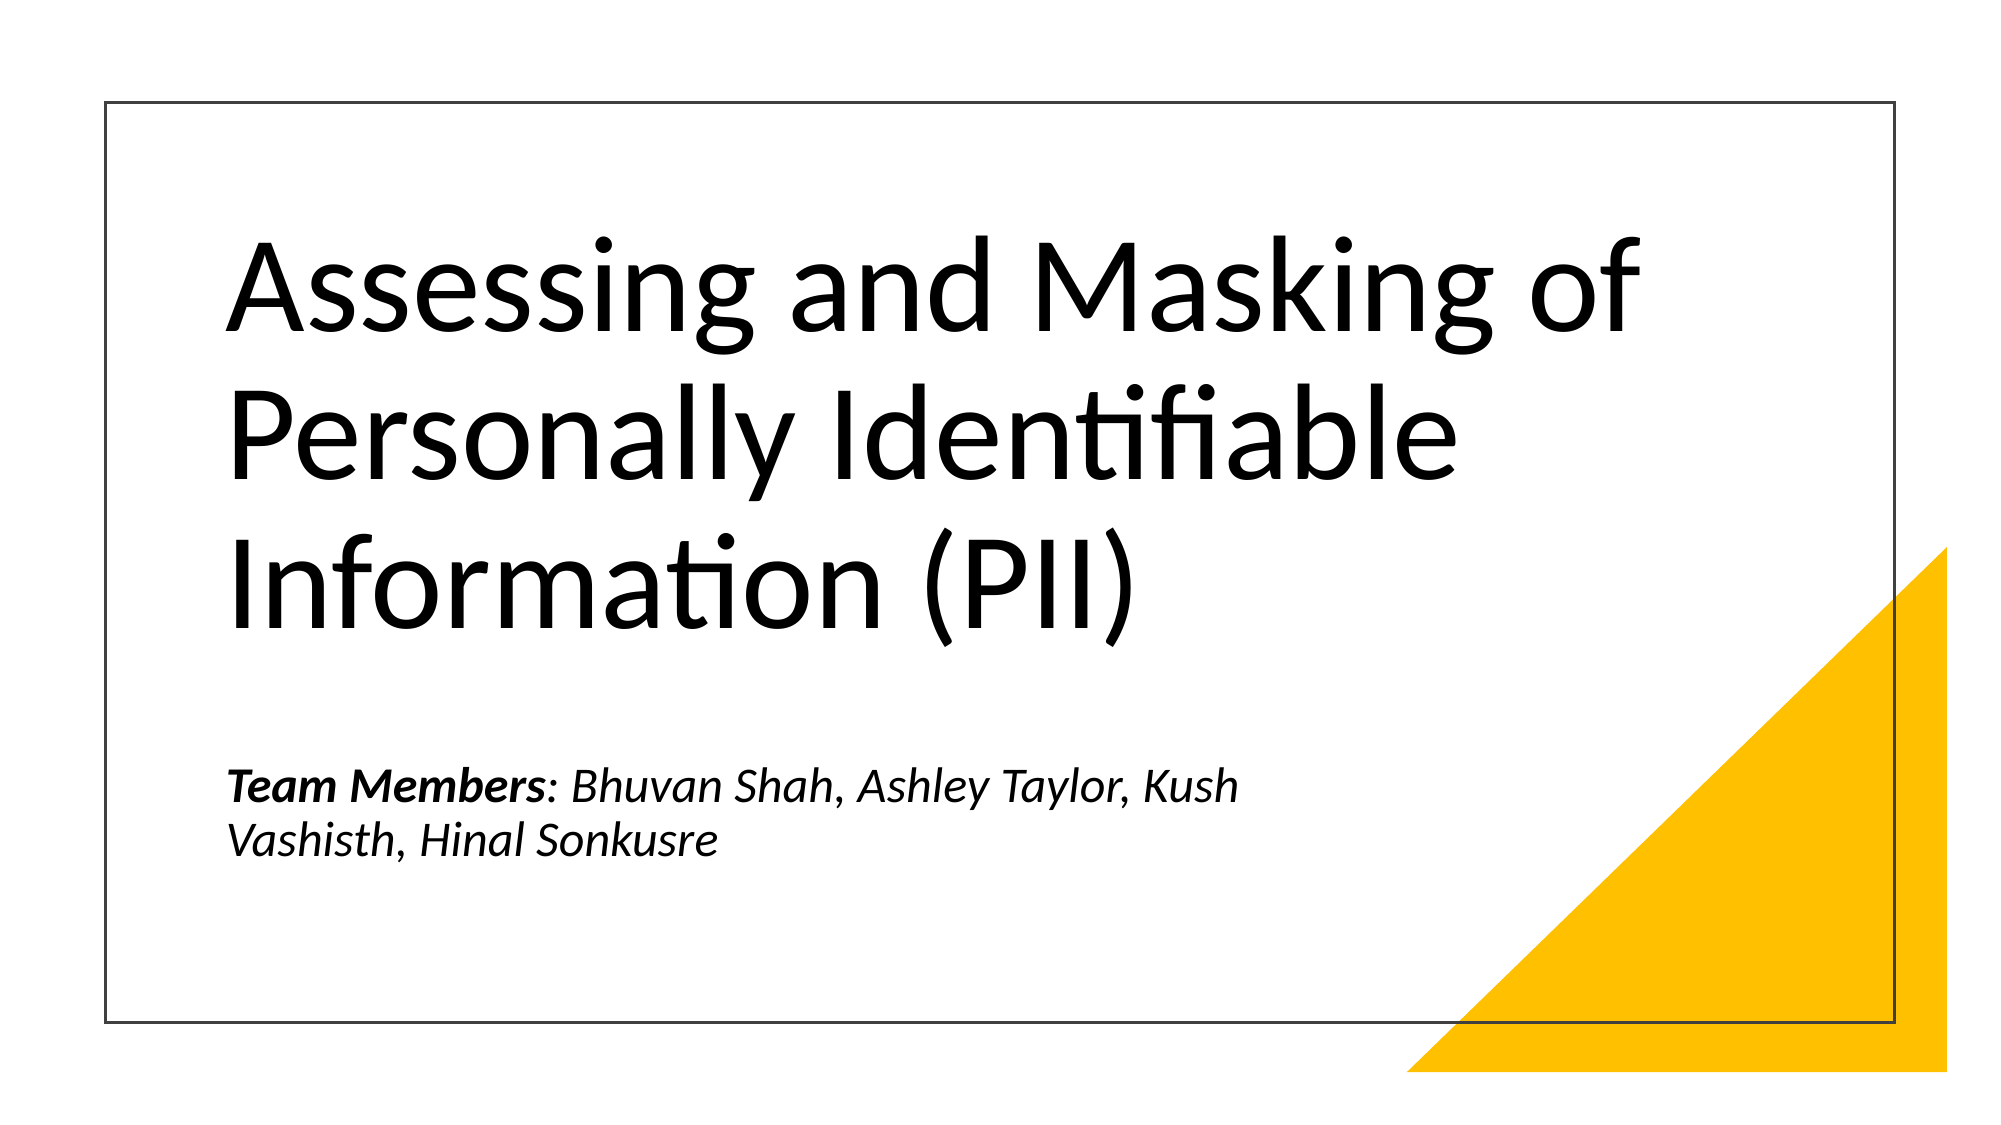

# Assessing and Masking of Personally Identifiable Information (PII)

Team Members: Bhuvan Shah, Ashley Taylor, Kush Vashisth, Hinal Sonkusre